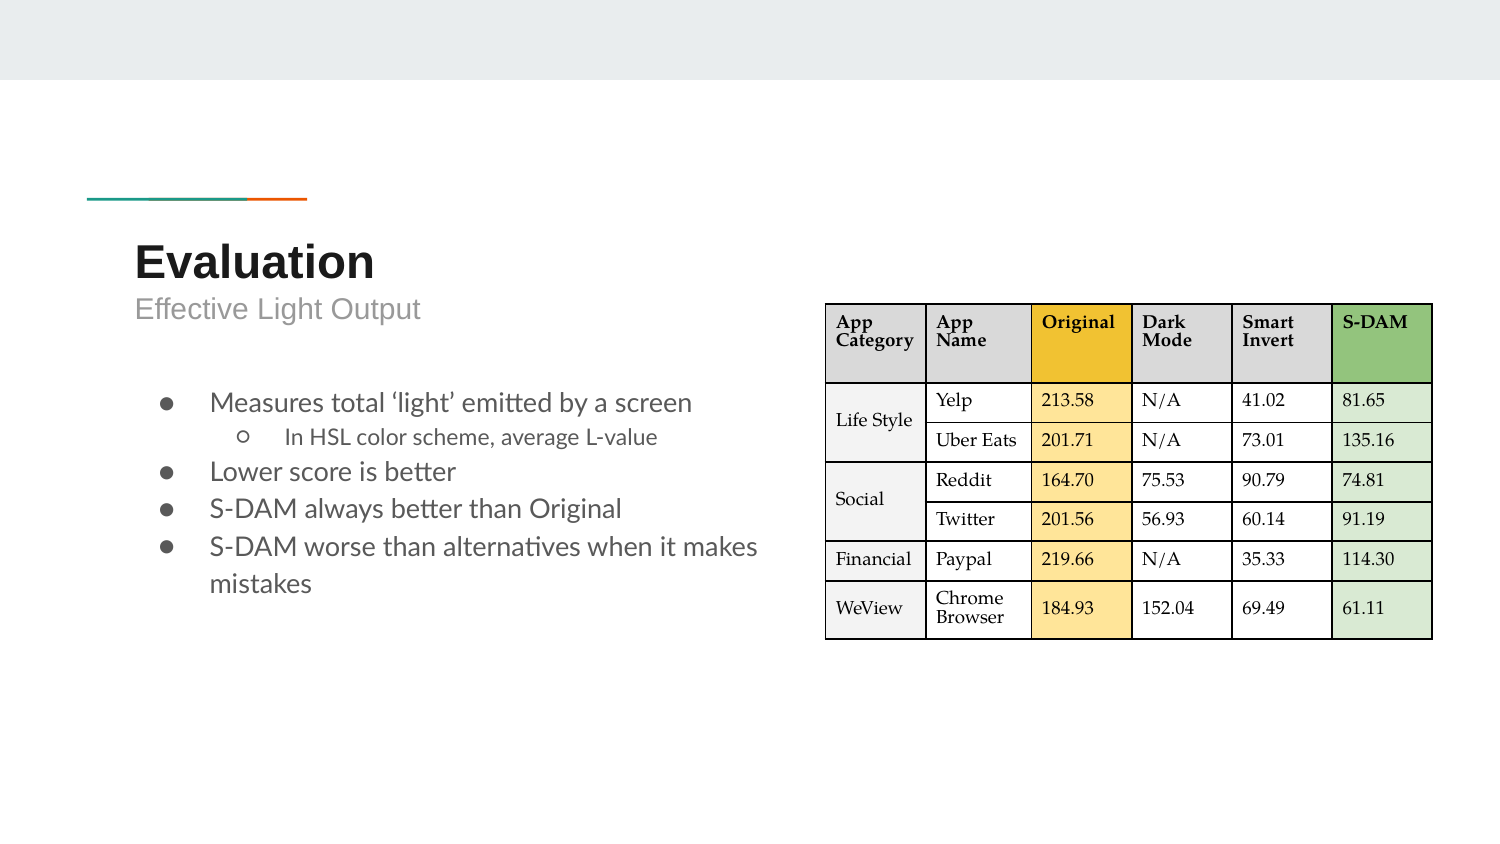

# Evaluation
Effective Light Output
| App Category | App Name | Original | Dark Mode | Smart Invert | S-DAM |
| --- | --- | --- | --- | --- | --- |
| Life Style | Yelp | 213.58 | N/A | 41.02 | 81.65 |
|  | Uber Eats | 201.71 | N/A | 73.01 | 135.16 |
| Social | Reddit | 164.70 | 75.53 | 90.79 | 74.81 |
|  | Twitter | 201.56 | 56.93 | 60.14 | 91.19 |
| Financial | Paypal | 219.66 | N/A | 35.33 | 114.30 |
| WeView | Chrome Browser | 184.93 | 152.04 | 69.49 | 61.11 |
Measures total ‘light’ emitted by a screen
In HSL color scheme, average L-value
Lower score is better
S-DAM always better than Original
S-DAM worse than alternatives when it makes mistakes